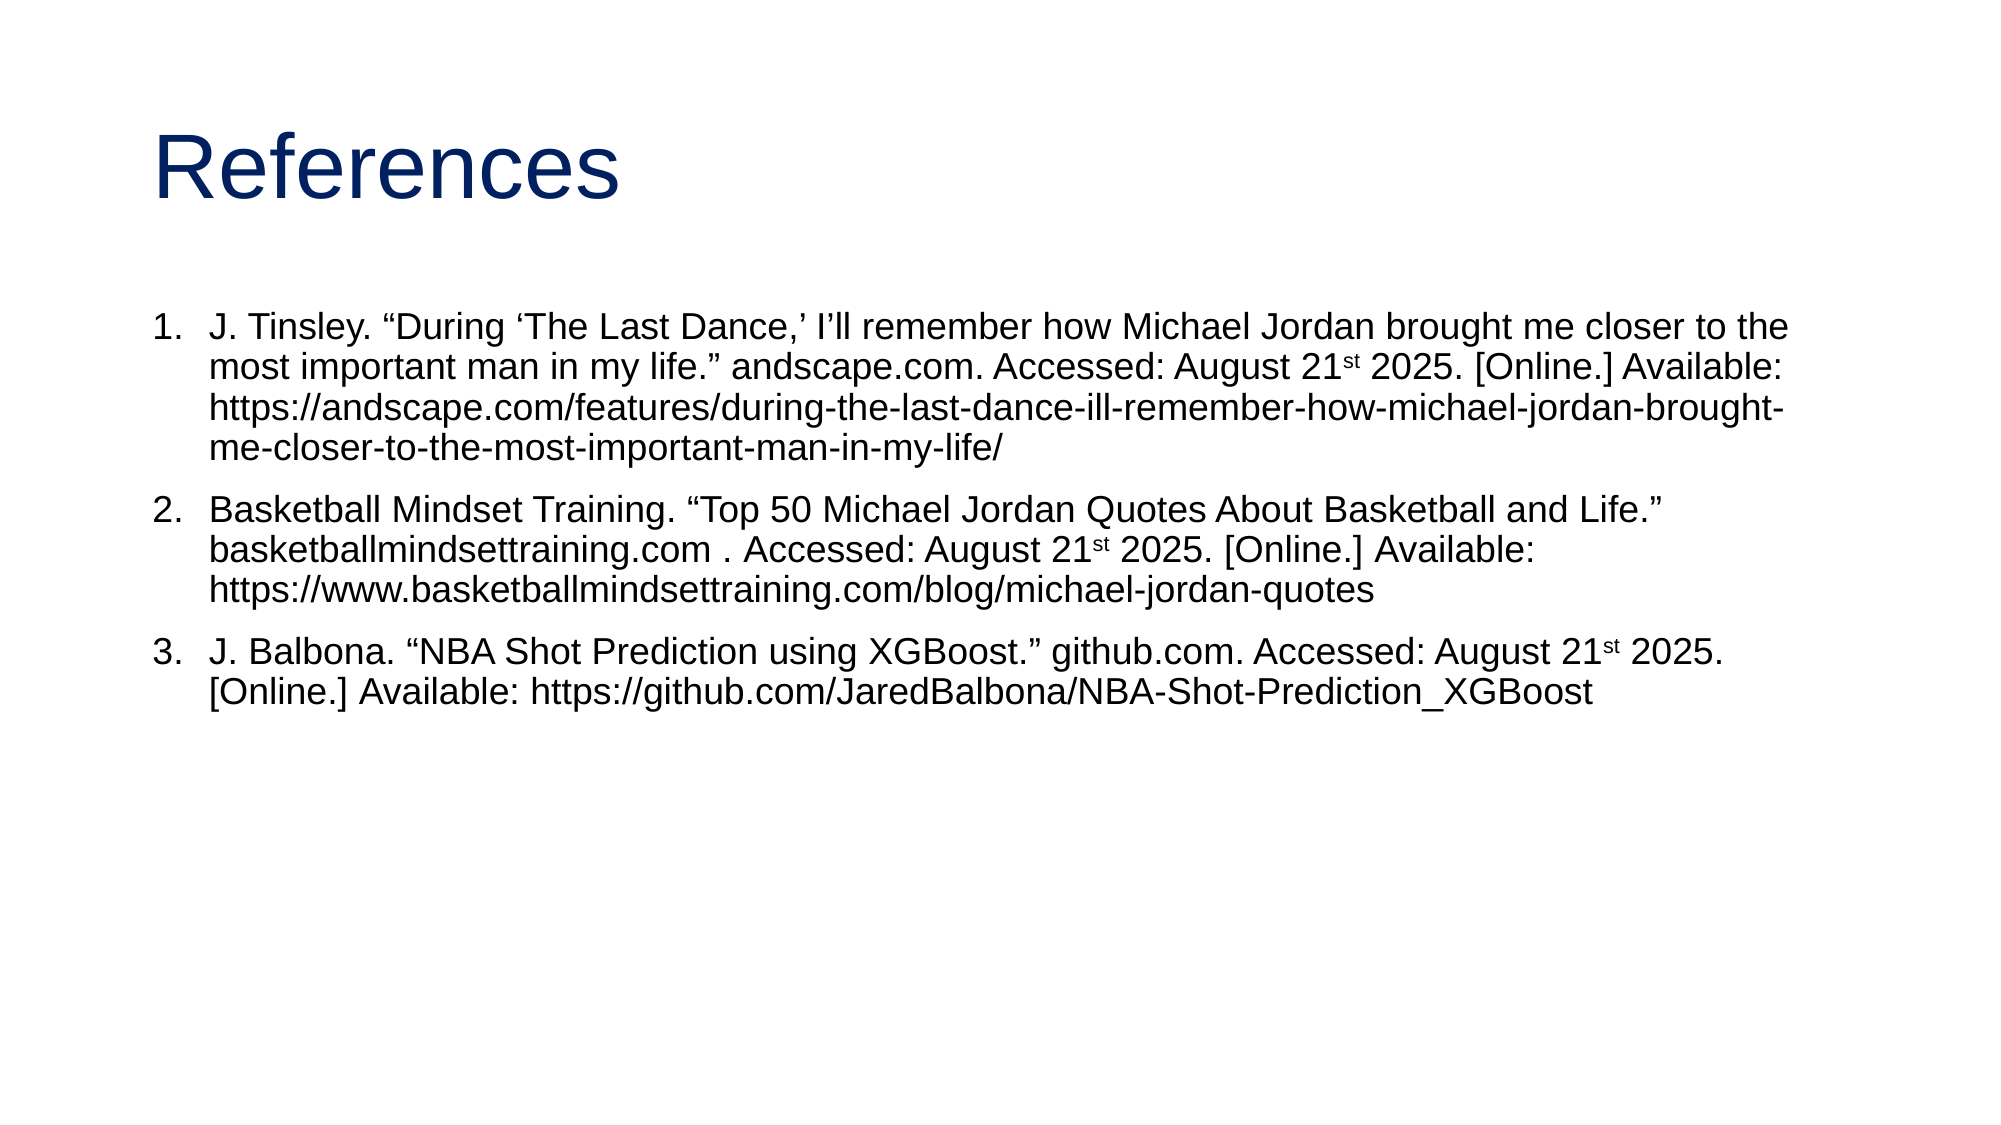

# References
J. Tinsley. “During ‘The Last Dance,’ I’ll remember how Michael Jordan brought me closer to the most important man in my life.” andscape.com. Accessed: August 21st 2025. [Online.] Available: https://andscape.com/features/during-the-last-dance-ill-remember-how-michael-jordan-brought-me-closer-to-the-most-important-man-in-my-life/
Basketball Mindset Training. “Top 50 Michael Jordan Quotes About Basketball and Life.” basketballmindsettraining.com . Accessed: August 21st 2025. [Online.] Available: https://www.basketballmindsettraining.com/blog/michael-jordan-quotes
J. Balbona. “NBA Shot Prediction using XGBoost.” github.com. Accessed: August 21st 2025. [Online.] Available: https://github.com/JaredBalbona/NBA-Shot-Prediction_XGBoost